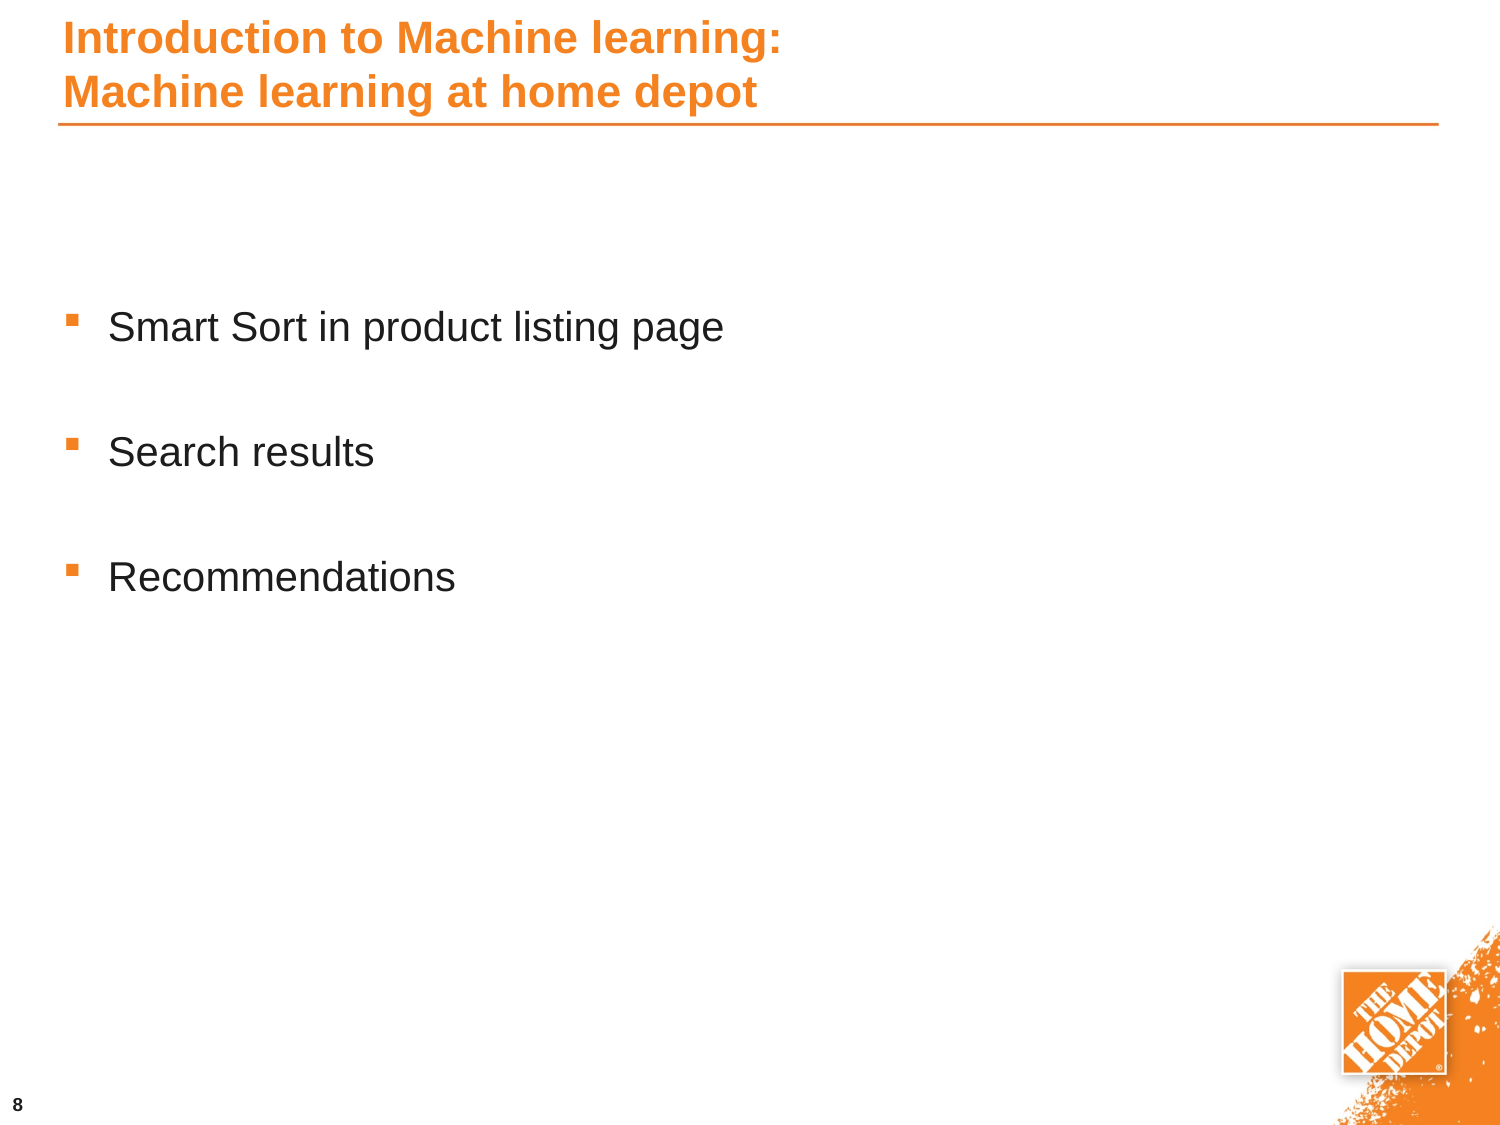

# Introduction to Machine learning: Machine learning at home depot

Smart Sort in product listing page

Search results

Recommendations
8